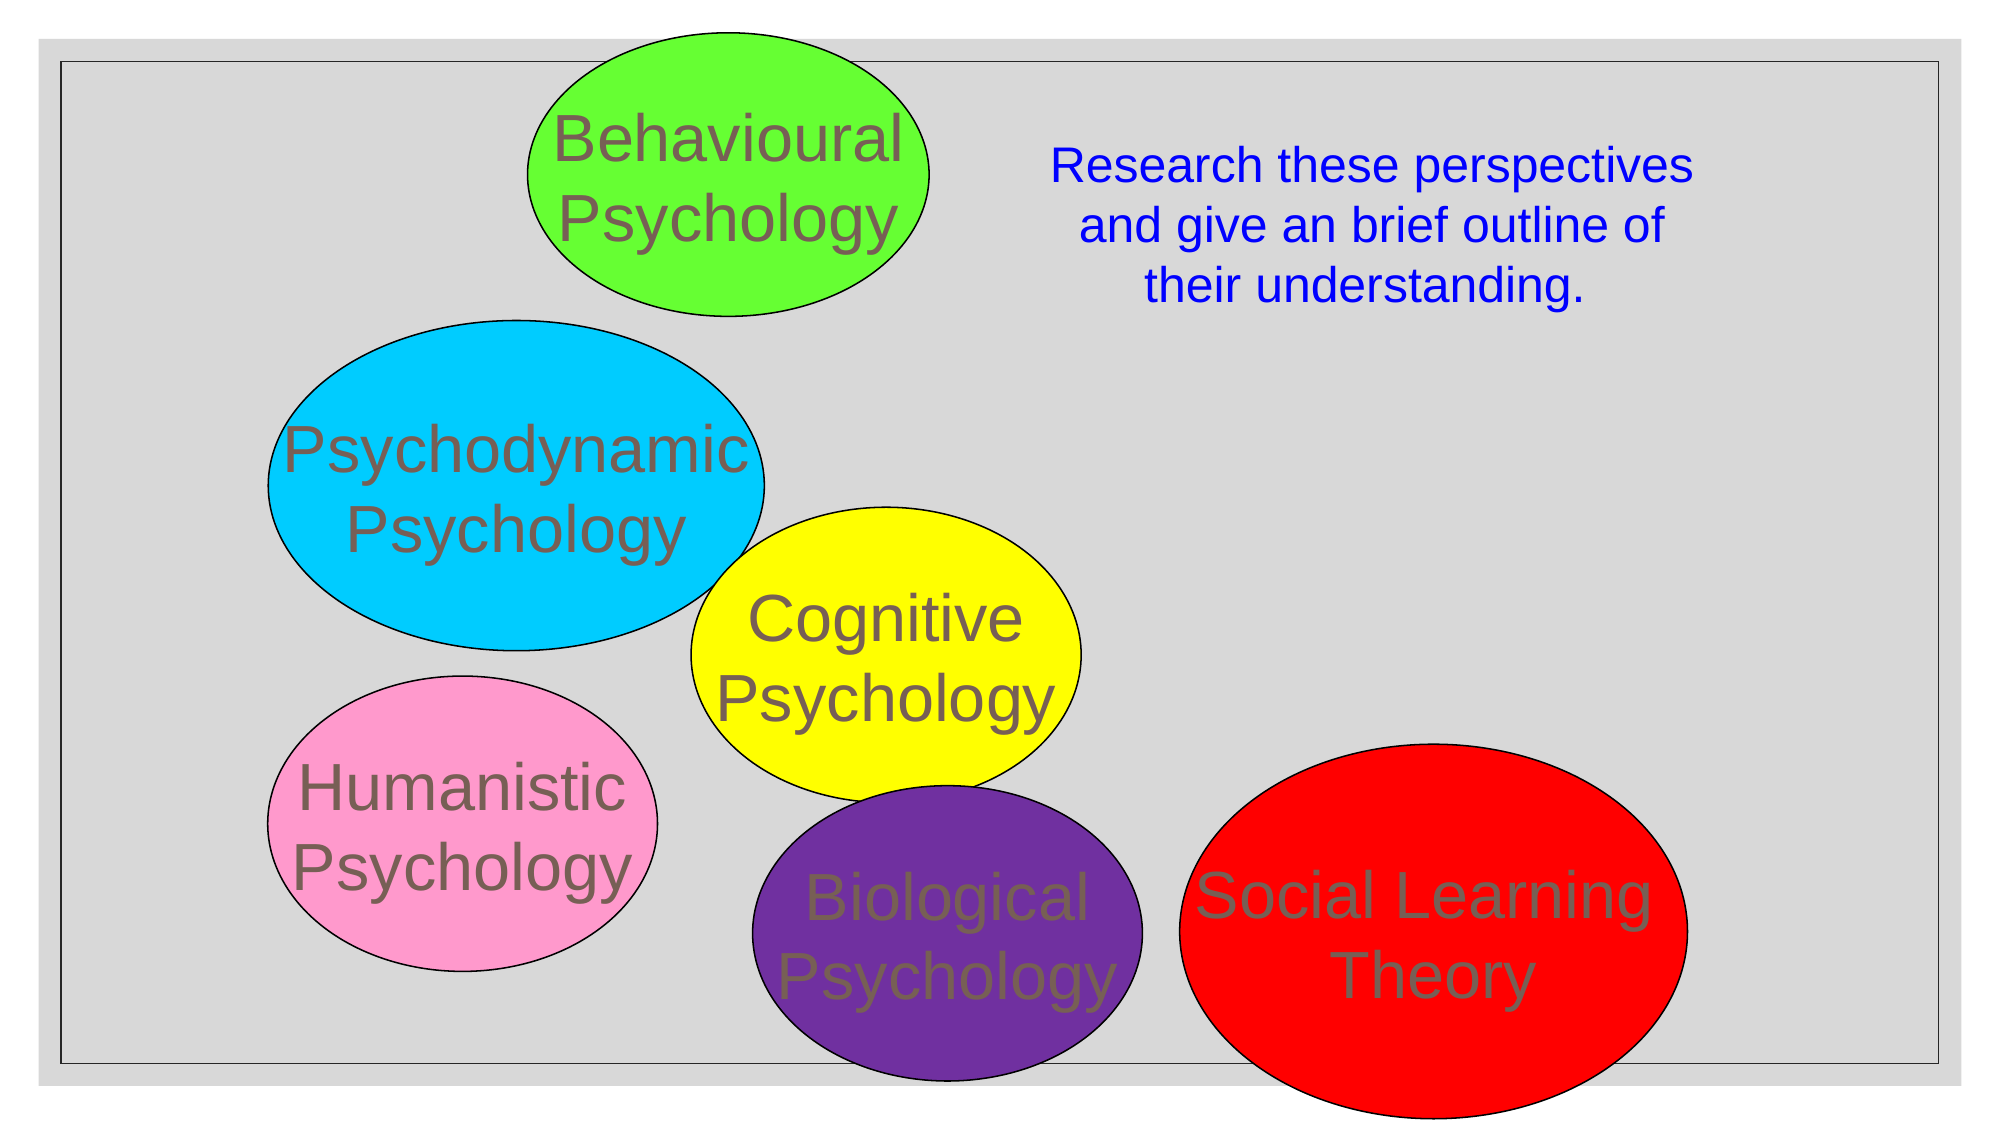

Behavioural
Psychology
Research these perspectives and give an brief outline of their understanding.

Psychodynamic
Psychology
Cognitive
Psychology
Humanistic
Psychology
Social Learning
Theory
Biological
Psychology